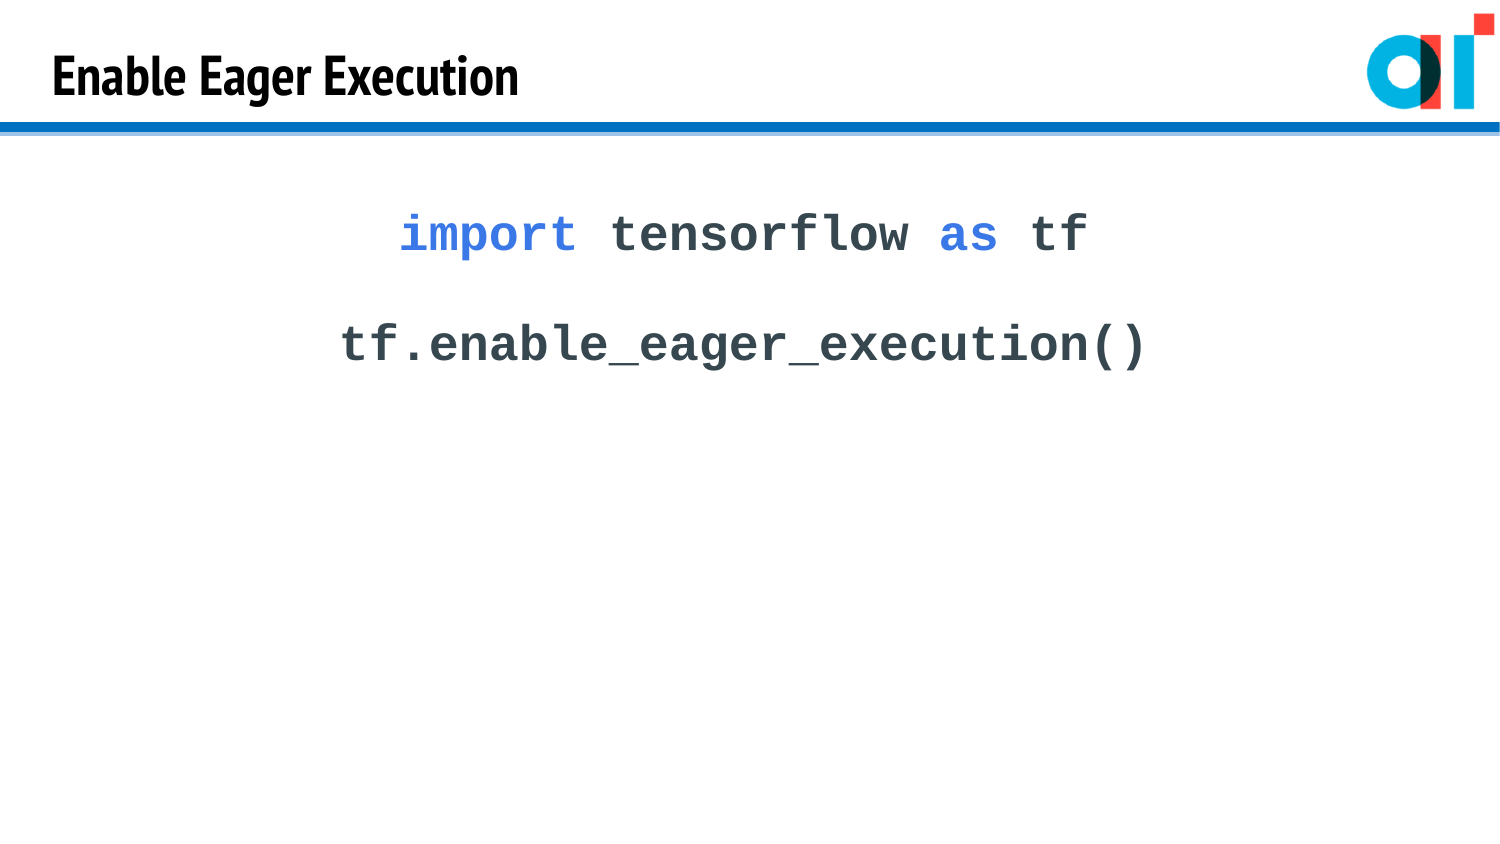

# Enable Eager Execution
import tensorflow as tf
tf.enable_eager_execution()